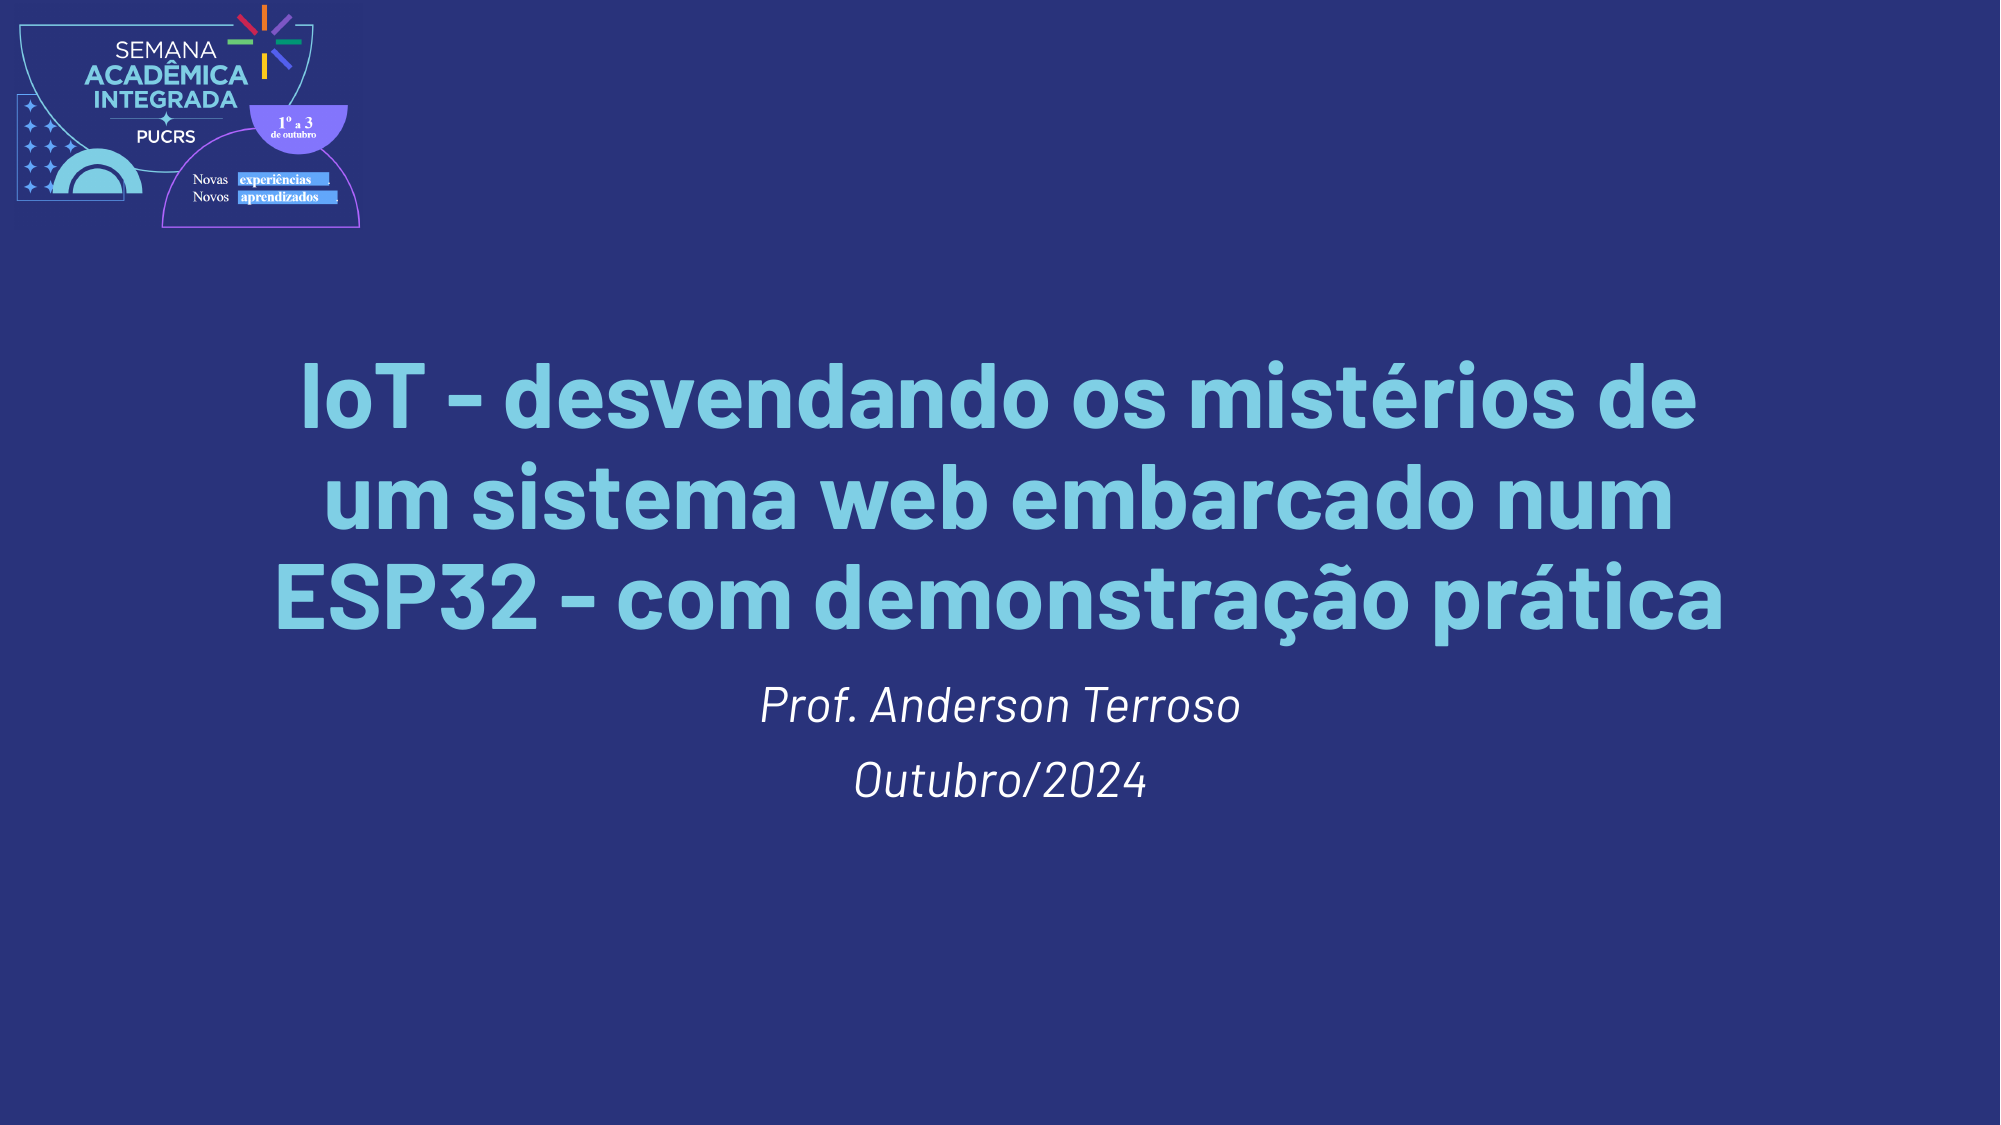

# IoT - desvendando os mistérios de um sistema web embarcado num ESP32 - com demonstração prática
Prof. Anderson Terroso
Outubro/2024